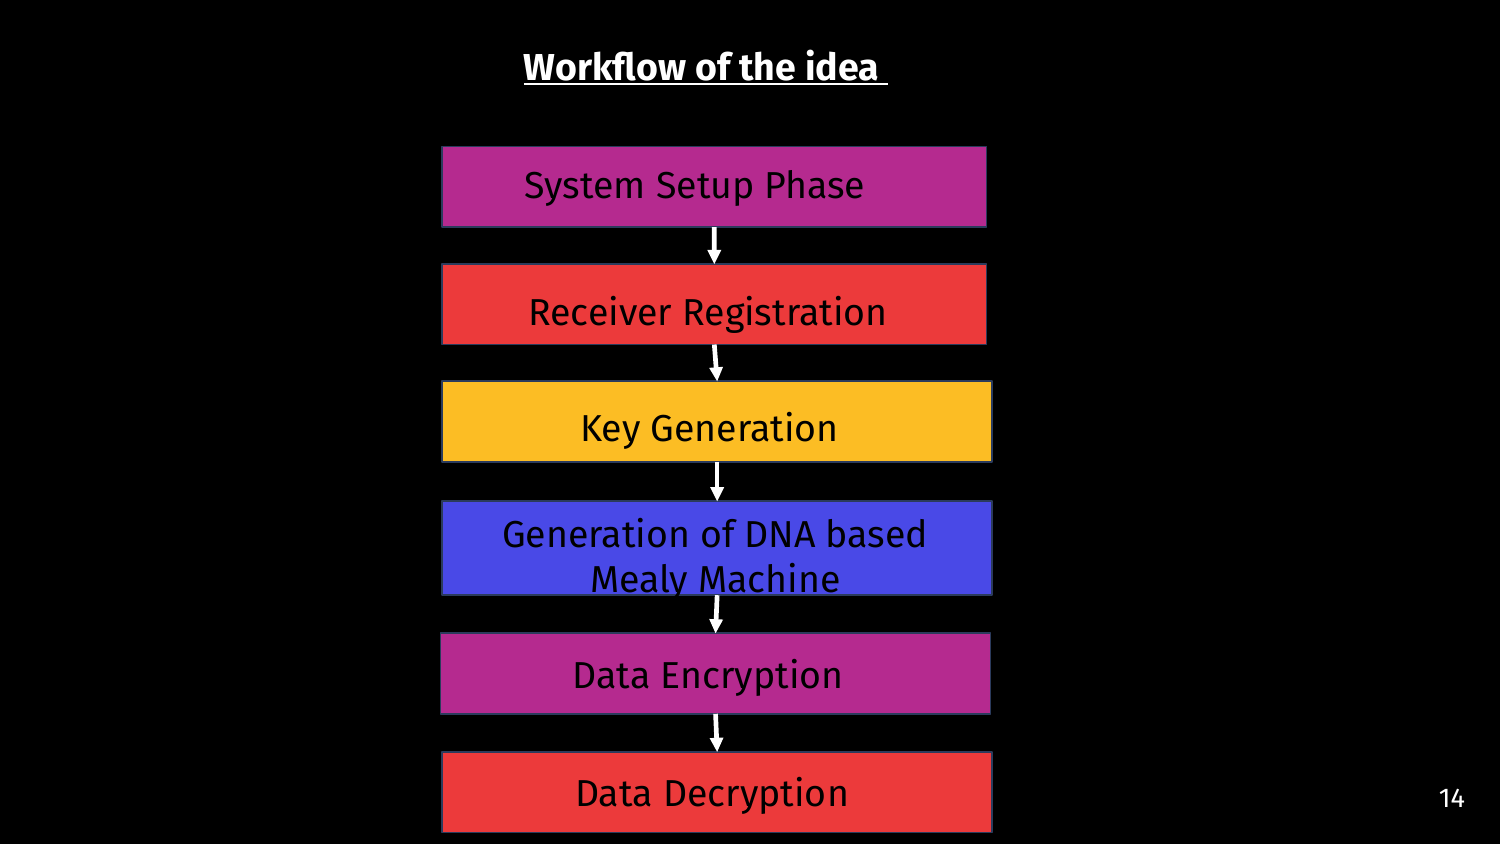

Workflow of the idea
System Setup Phase

Receiver Registration

Key Generation
Generation of DNA based Mealy Machine

Data Encryption

Data Decryption
14